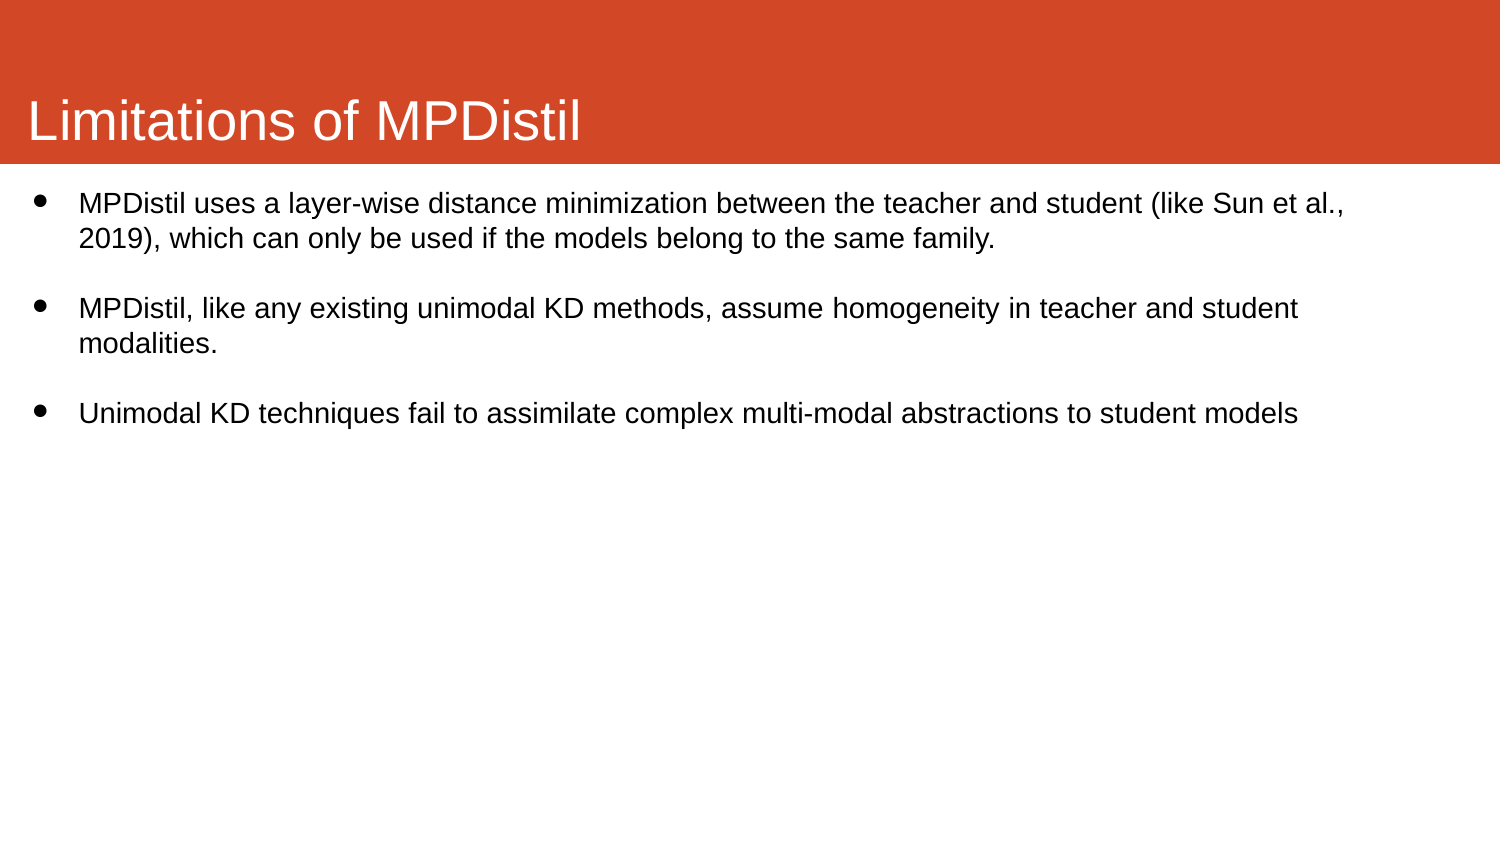

# Limitations of MPDistil
MPDistil uses a layer-wise distance minimization between the teacher and student (like Sun et al., 2019), which can only be used if the models belong to the same family.

MPDistil, like any existing unimodal KD methods, assume homogeneity in teacher and student modalities.

Unimodal KD techniques fail to assimilate complex multi-modal abstractions to student models